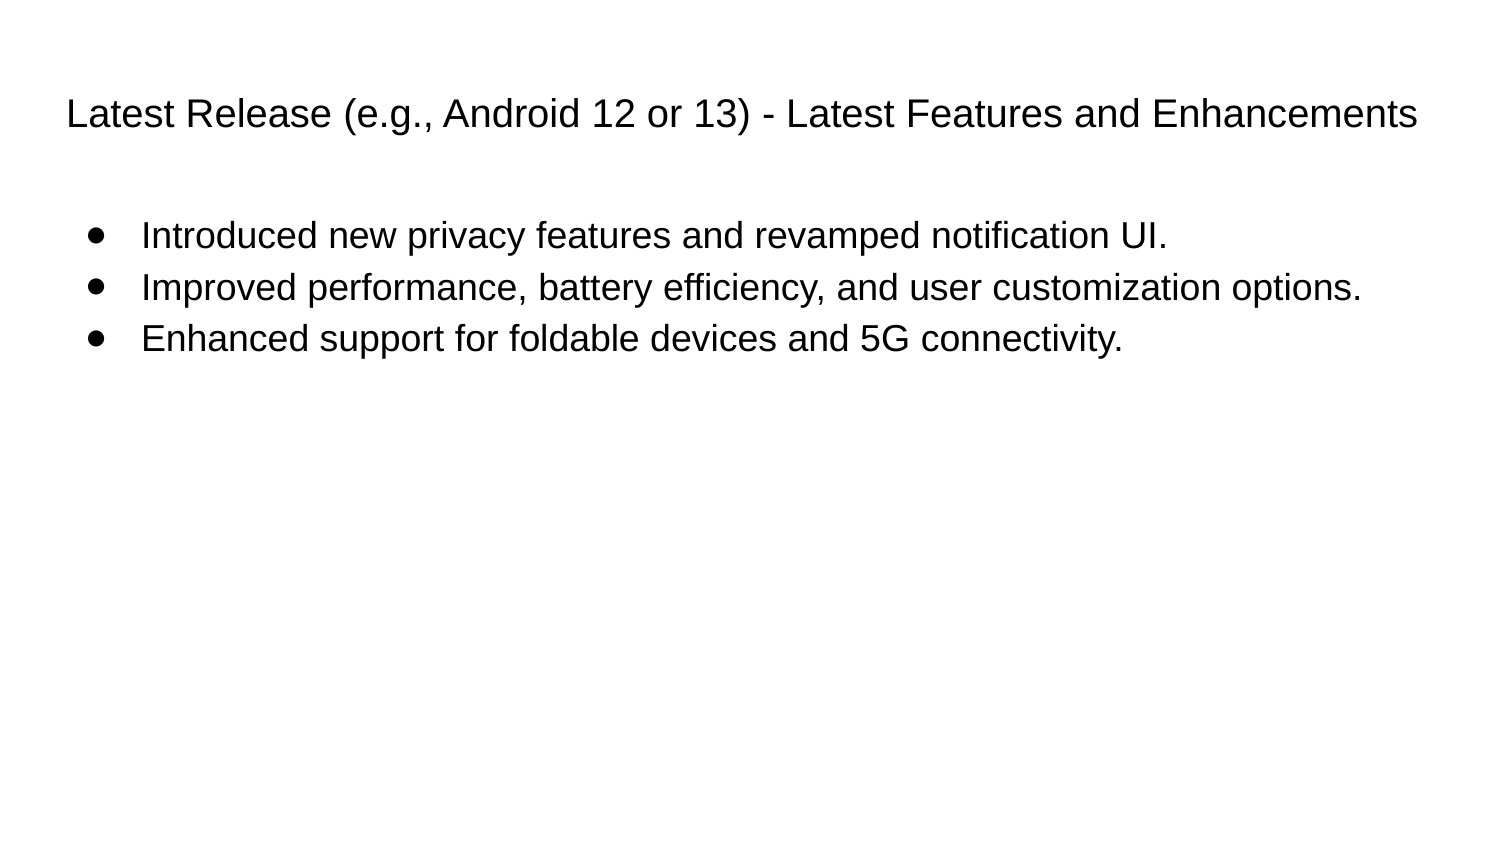

# Latest Release (e.g., Android 12 or 13) - Latest Features and Enhancements
Introduced new privacy features and revamped notification UI.
Improved performance, battery efficiency, and user customization options.
Enhanced support for foldable devices and 5G connectivity.